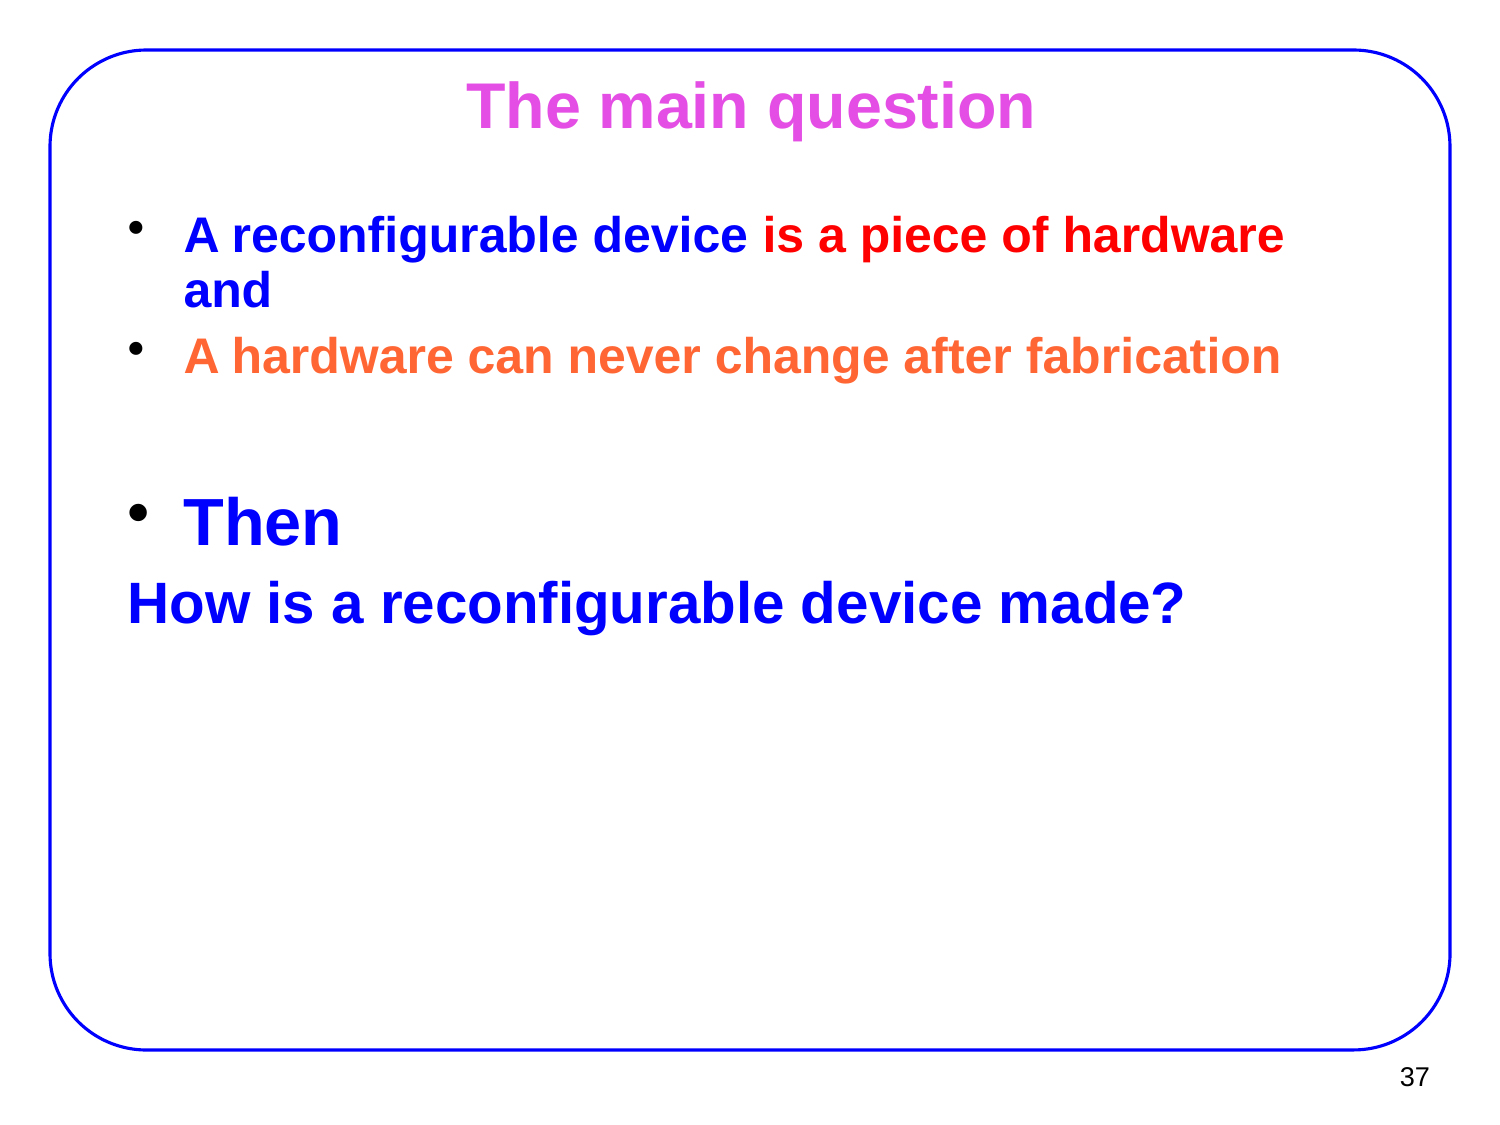

The main question
A reconfigurable device is a piece of hardware and
A hardware can never change after fabrication

Then
How is a reconfigurable device made?

37